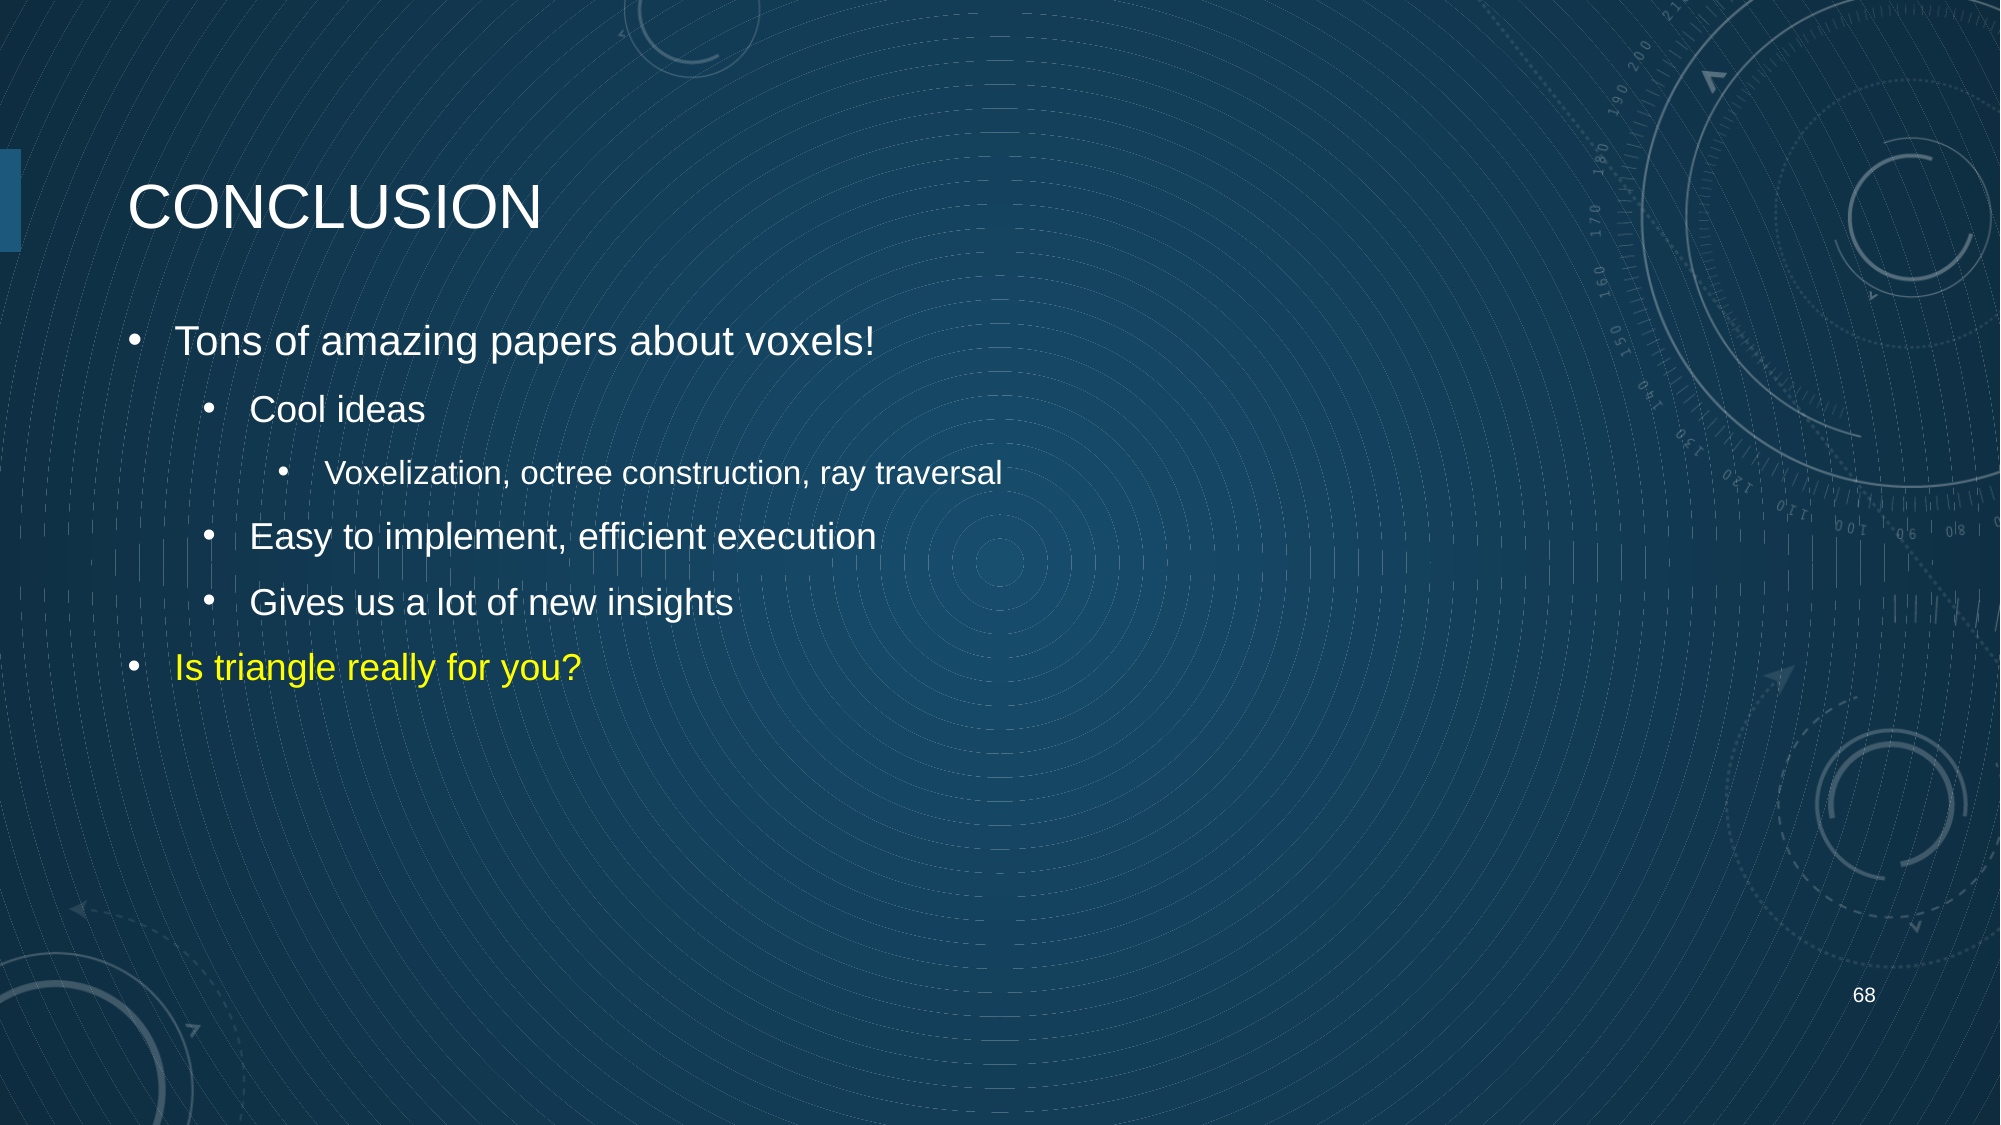

# Conclusion
Tons of amazing papers about voxels!
Cool ideas
Voxelization, octree construction, ray traversal
Easy to implement, efficient execution
Gives us a lot of new insights
Is triangle really for you?
68